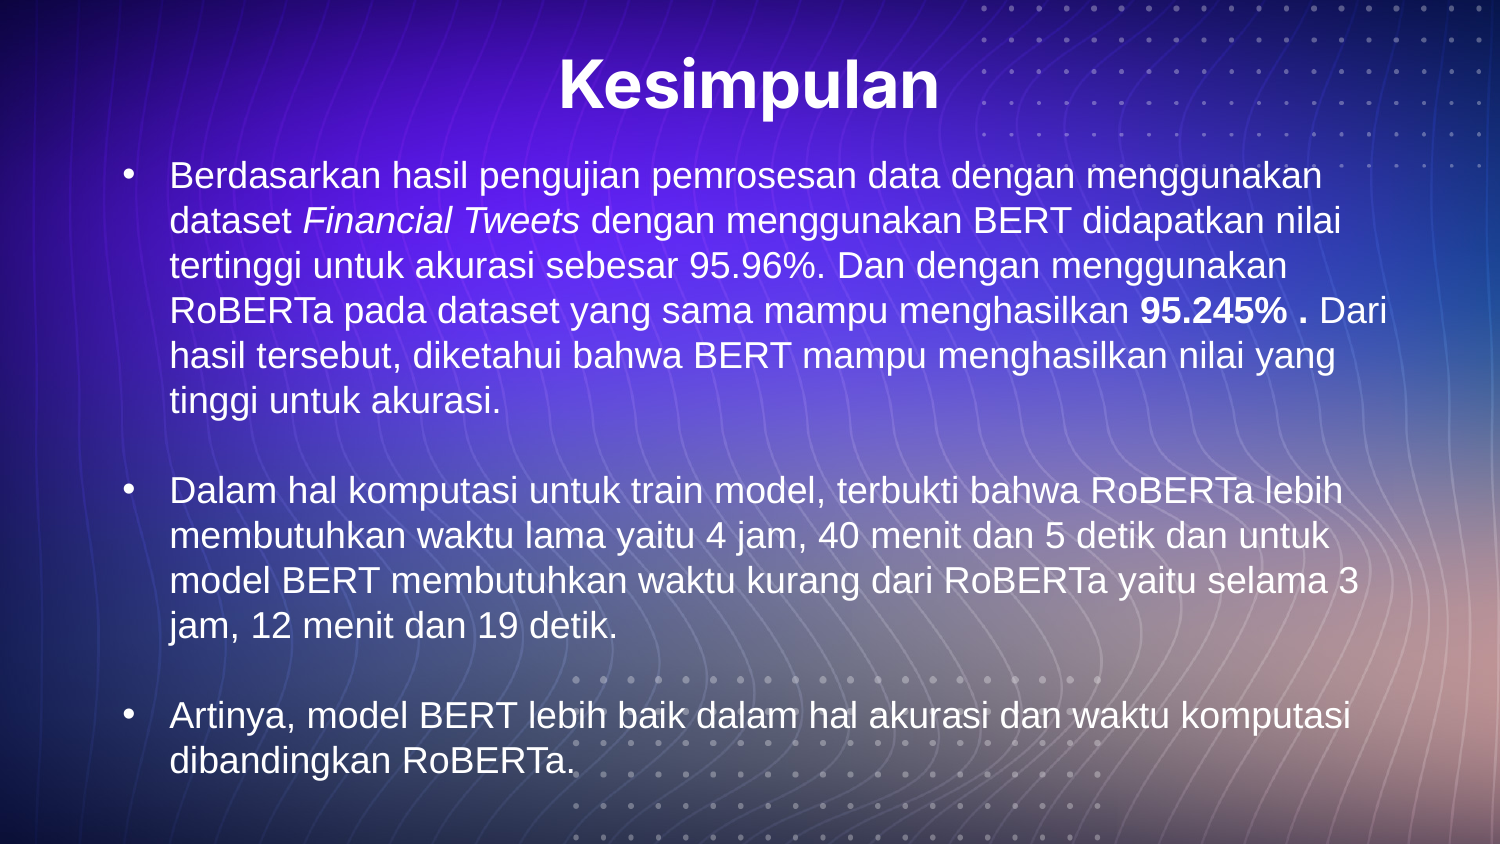

# Kesimpulan
Berdasarkan hasil pengujian pemrosesan data dengan menggunakan dataset Financial Tweets dengan menggunakan BERT didapatkan nilai tertinggi untuk akurasi sebesar 95.96%. Dan dengan menggunakan RoBERTa pada dataset yang sama mampu menghasilkan 95.245% . Dari hasil tersebut, diketahui bahwa BERT mampu menghasilkan nilai yang tinggi untuk akurasi.

Dalam hal komputasi untuk train model, terbukti bahwa RoBERTa lebih membutuhkan waktu lama yaitu 4 jam, 40 menit dan 5 detik dan untuk model BERT membutuhkan waktu kurang dari RoBERTa yaitu selama 3 jam, 12 menit dan 19 detik.

Artinya, model BERT lebih baik dalam hal akurasi dan waktu komputasi dibandingkan RoBERTa.